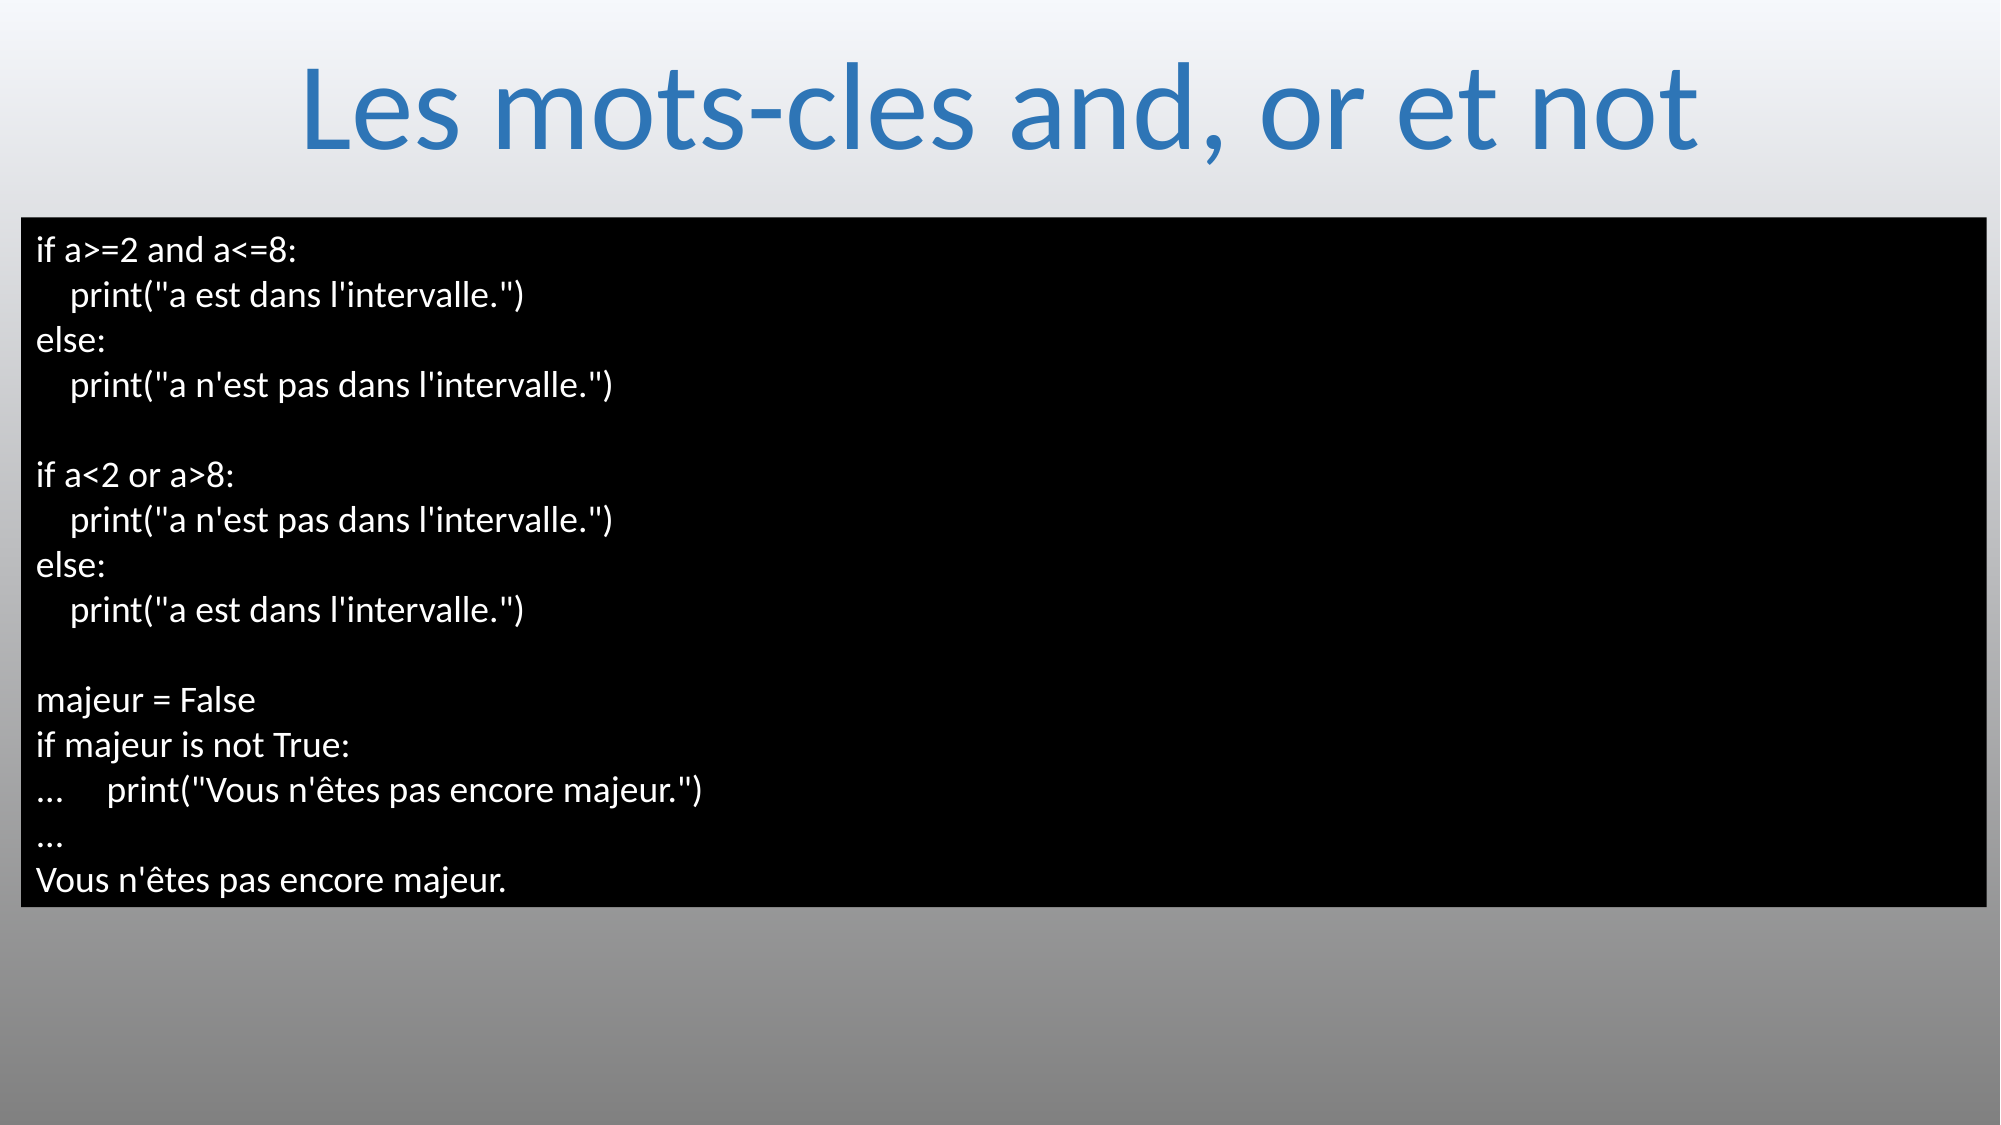

# Les mots-cles and, or et not
if a>=2 and a<=8:
    print("a est dans l'intervalle.")
else:
    print("a n'est pas dans l'intervalle.")

if a<2 or a>8:
    print("a n'est pas dans l'intervalle.")
else:
    print("a est dans l'intervalle.")

majeur = False
if majeur is not True:
...     print("Vous n'êtes pas encore majeur.")
...
Vous n'êtes pas encore majeur.

77